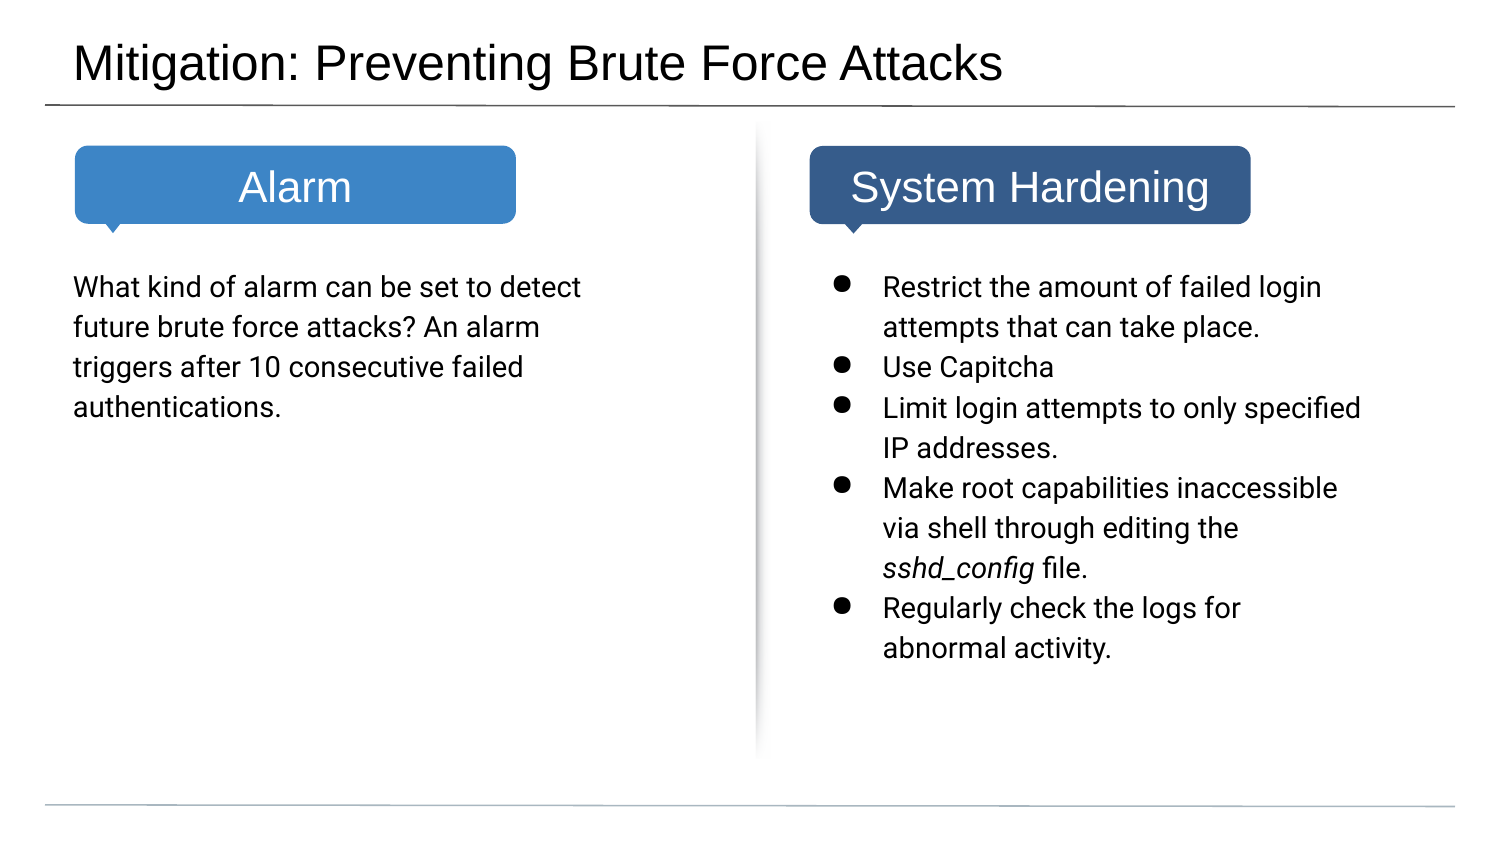

# Mitigation: Preventing Brute Force Attacks
What kind of alarm can be set to detect future brute force attacks? An alarm triggers after 10 consecutive failed authentications.

Restrict the amount of failed login attempts that can take place.
Use Capitcha
Limit login attempts to only specified IP addresses.
Make root capabilities inaccessible via shell through editing the sshd_config file.
Regularly check the logs for abnormal activity.